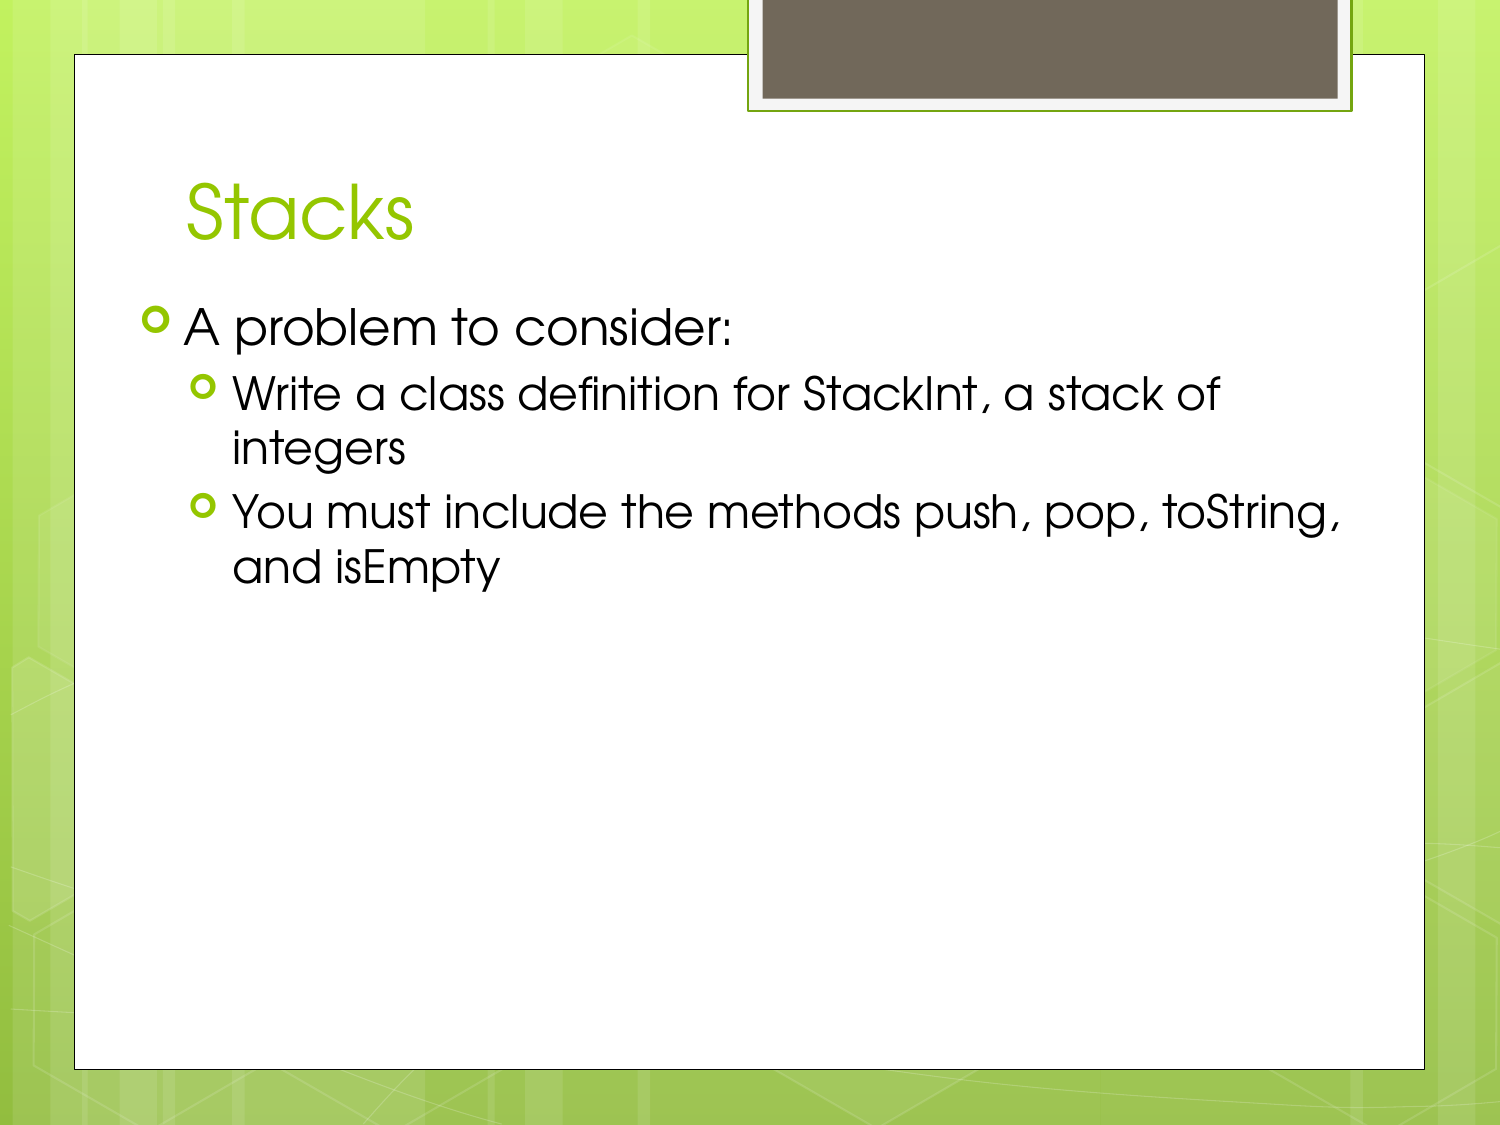

# Stacks
A problem to consider:
Write a class definition for StackInt, a stack of integers
You must include the methods push, pop, toString, and isEmpty